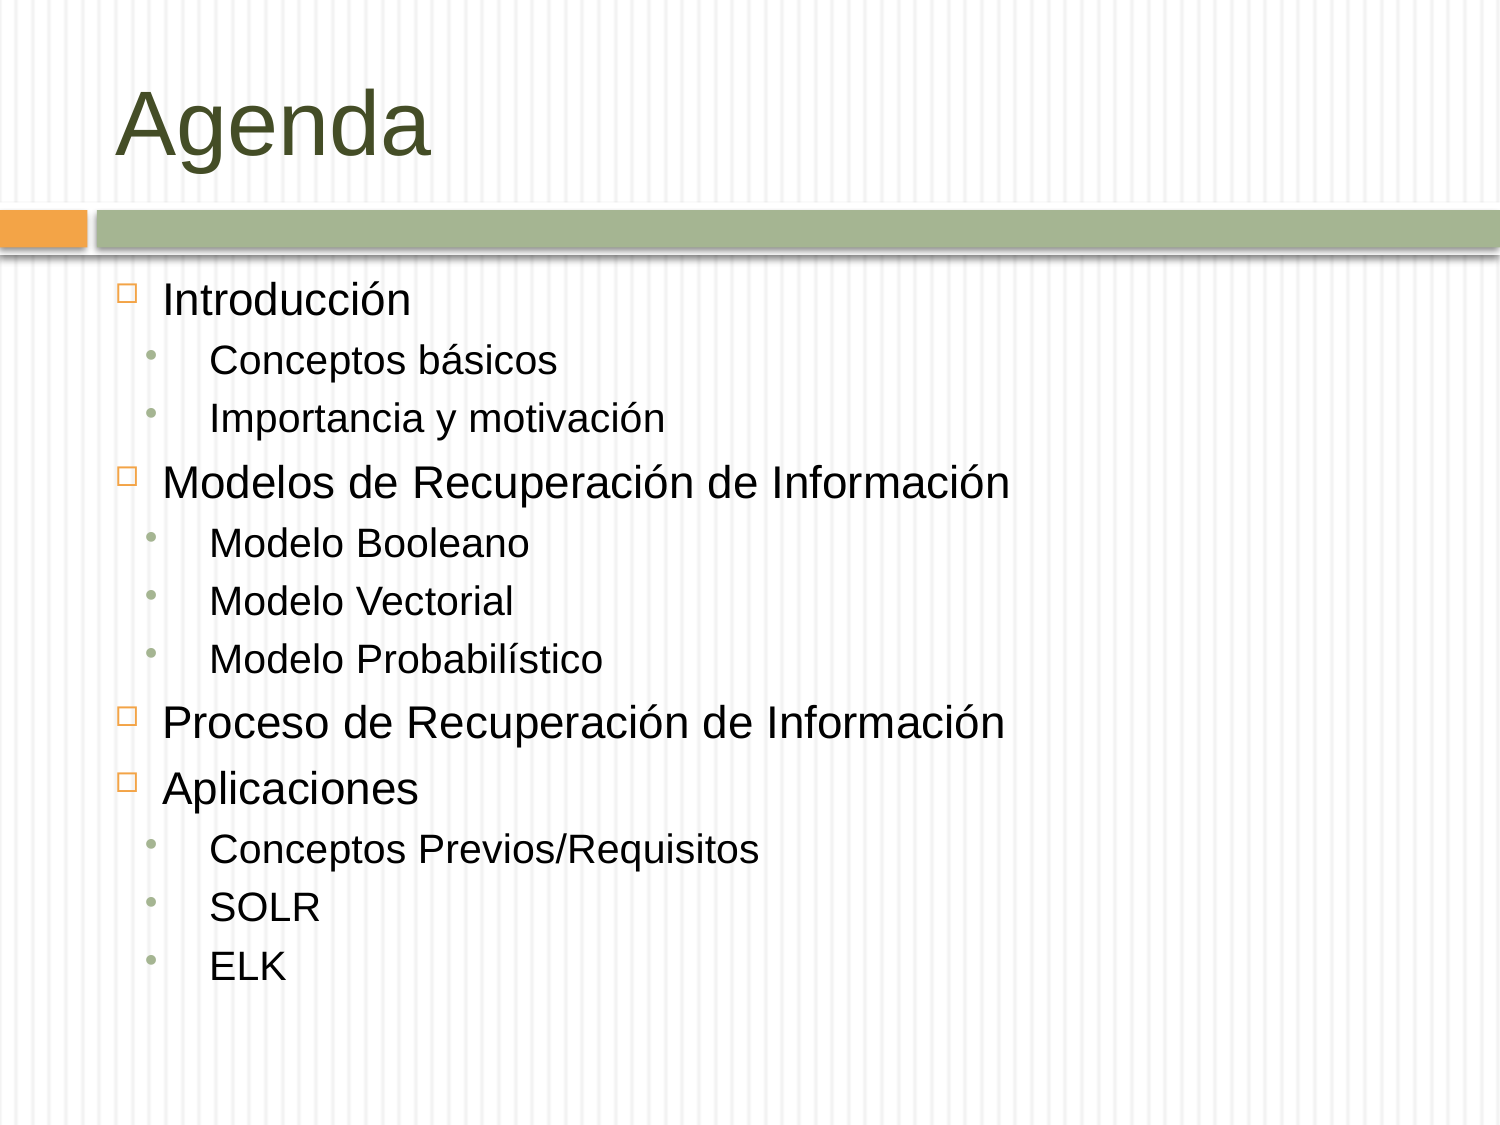

# Agenda
Introducción
Conceptos básicos
Importancia y motivación
Modelos de Recuperación de Información
Modelo Booleano
Modelo Vectorial
Modelo Probabilístico
Proceso de Recuperación de Información
Aplicaciones
Conceptos Previos/Requisitos
SOLR
ELK